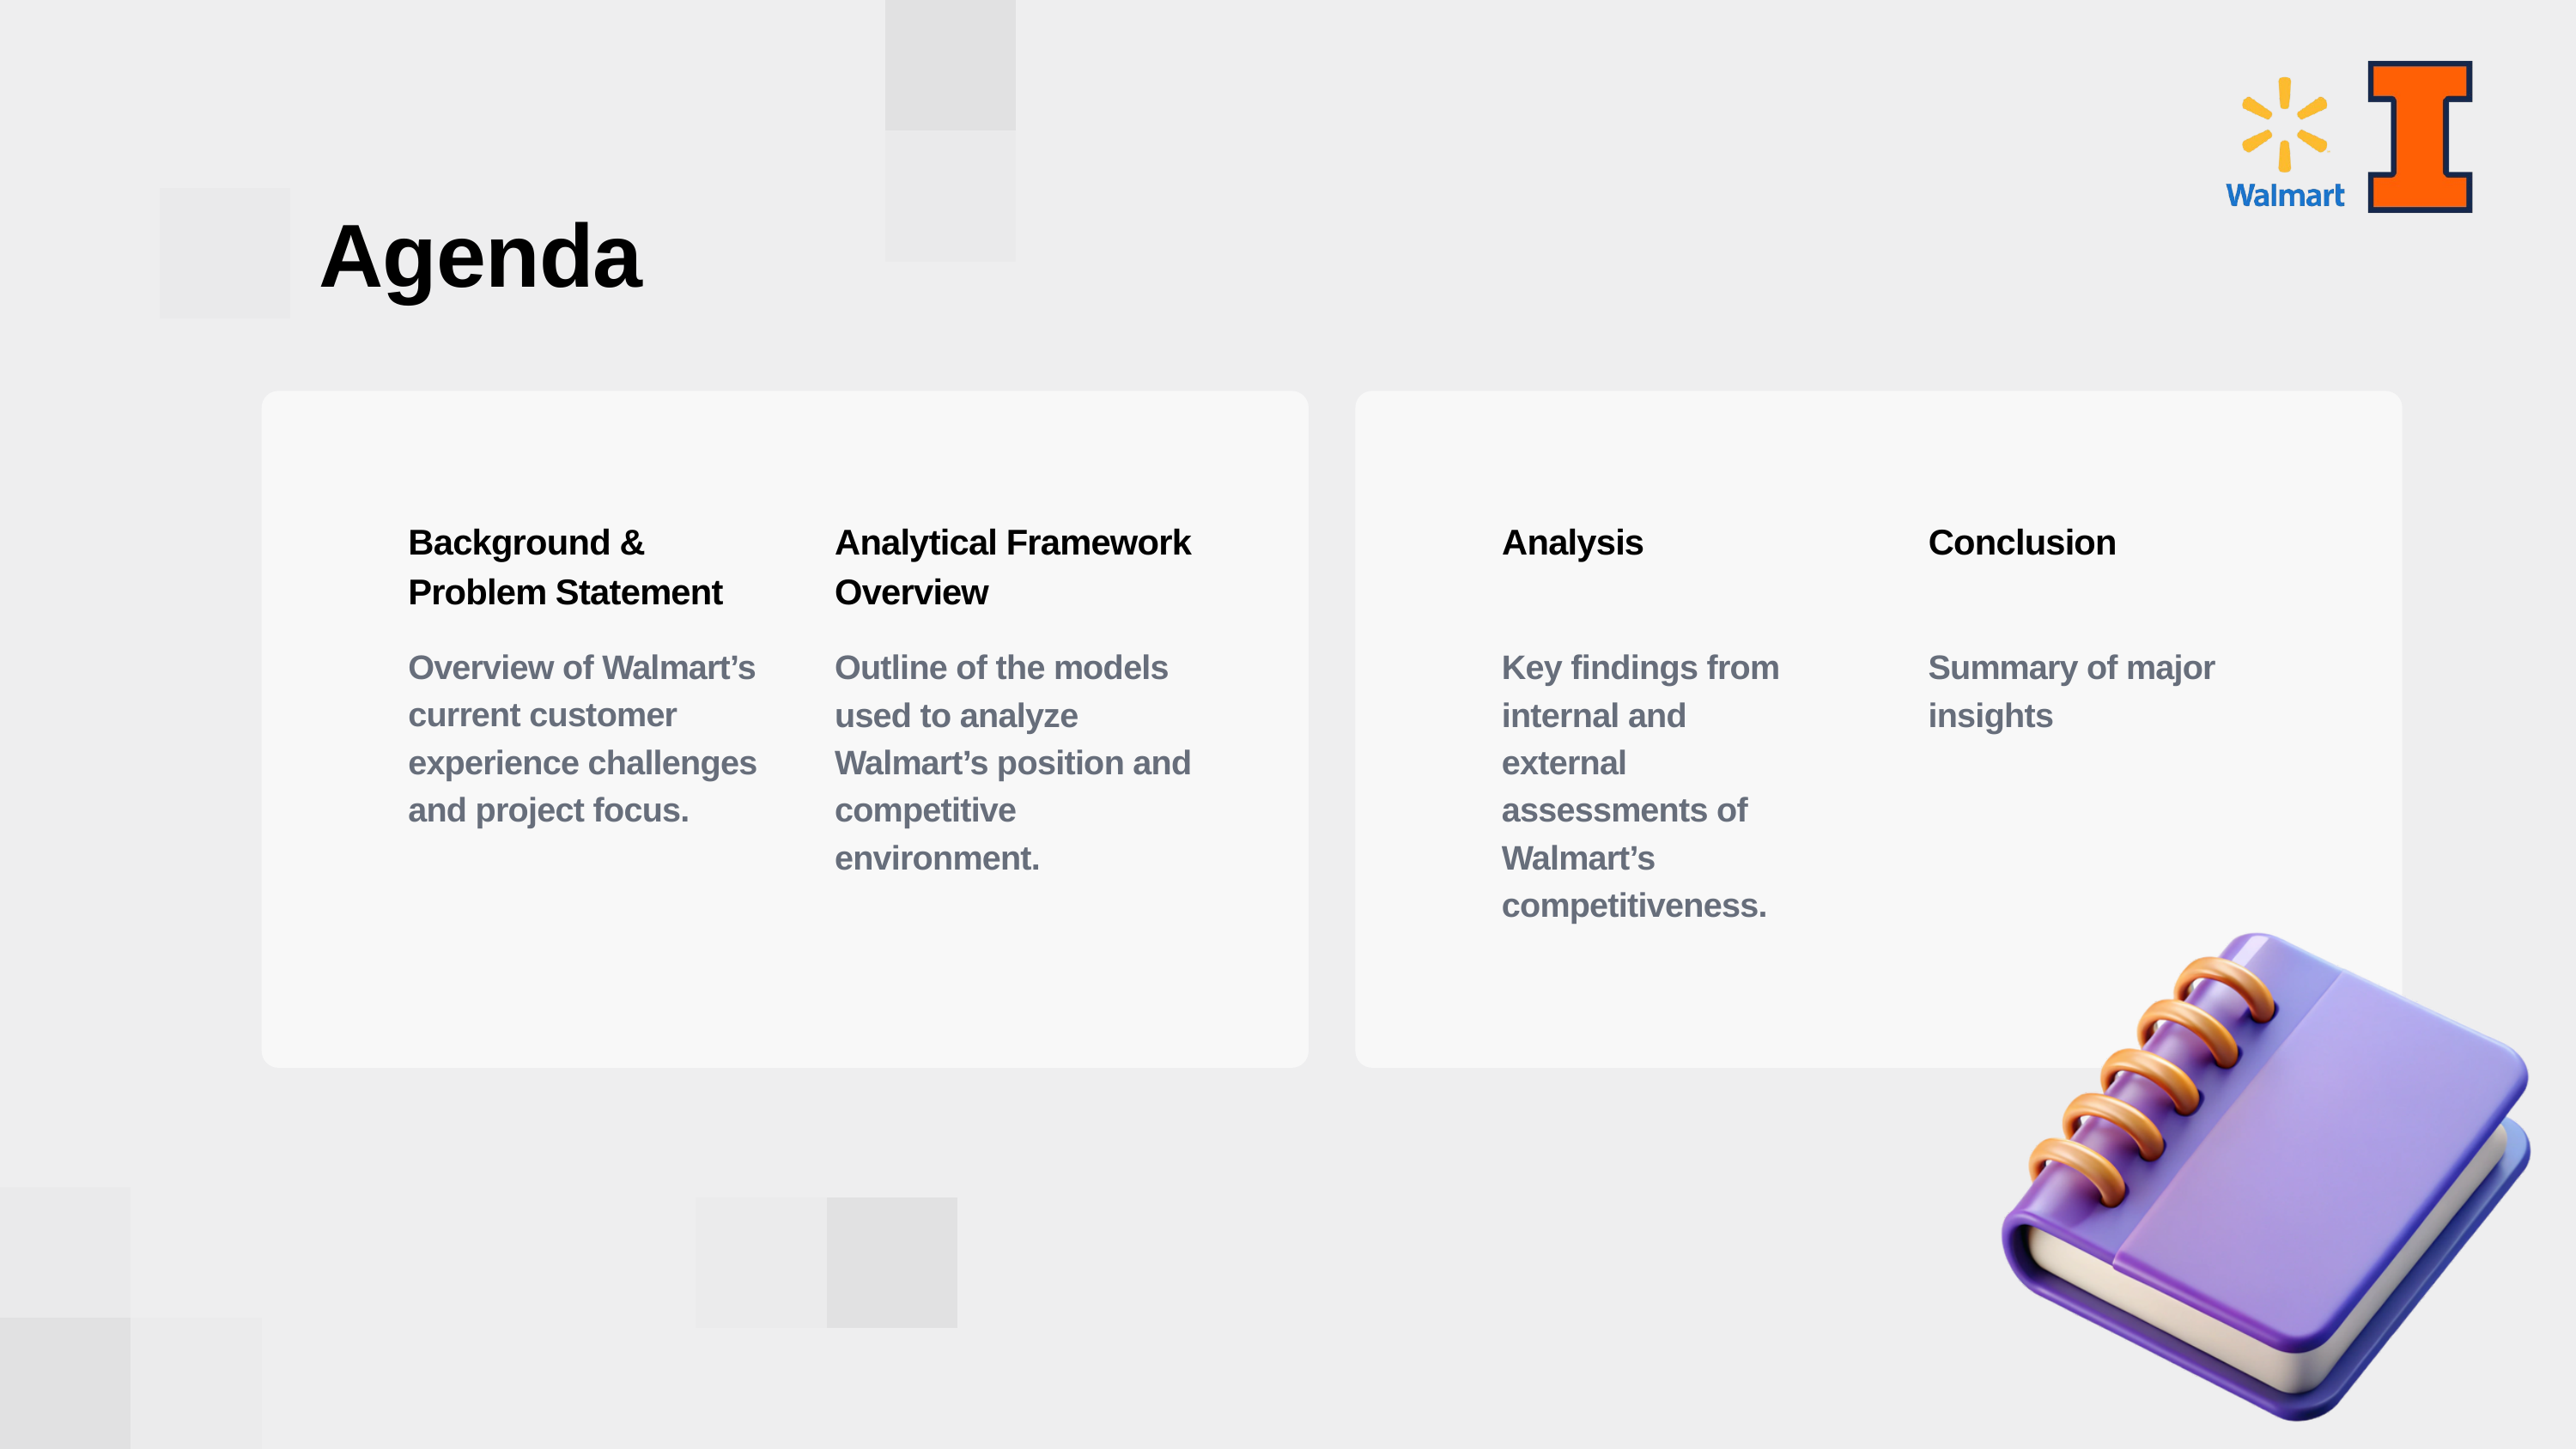

Agenda

Background & Problem Statement
Analytical Framework Overview
Analysis
Conclusion
Overview of Walmart’s current customer experience challenges and project focus.
Outline of the models used to analyze Walmart’s position and competitive environment.
Key findings from internal and external assessments of Walmart’s competitiveness.
Summary of major insights